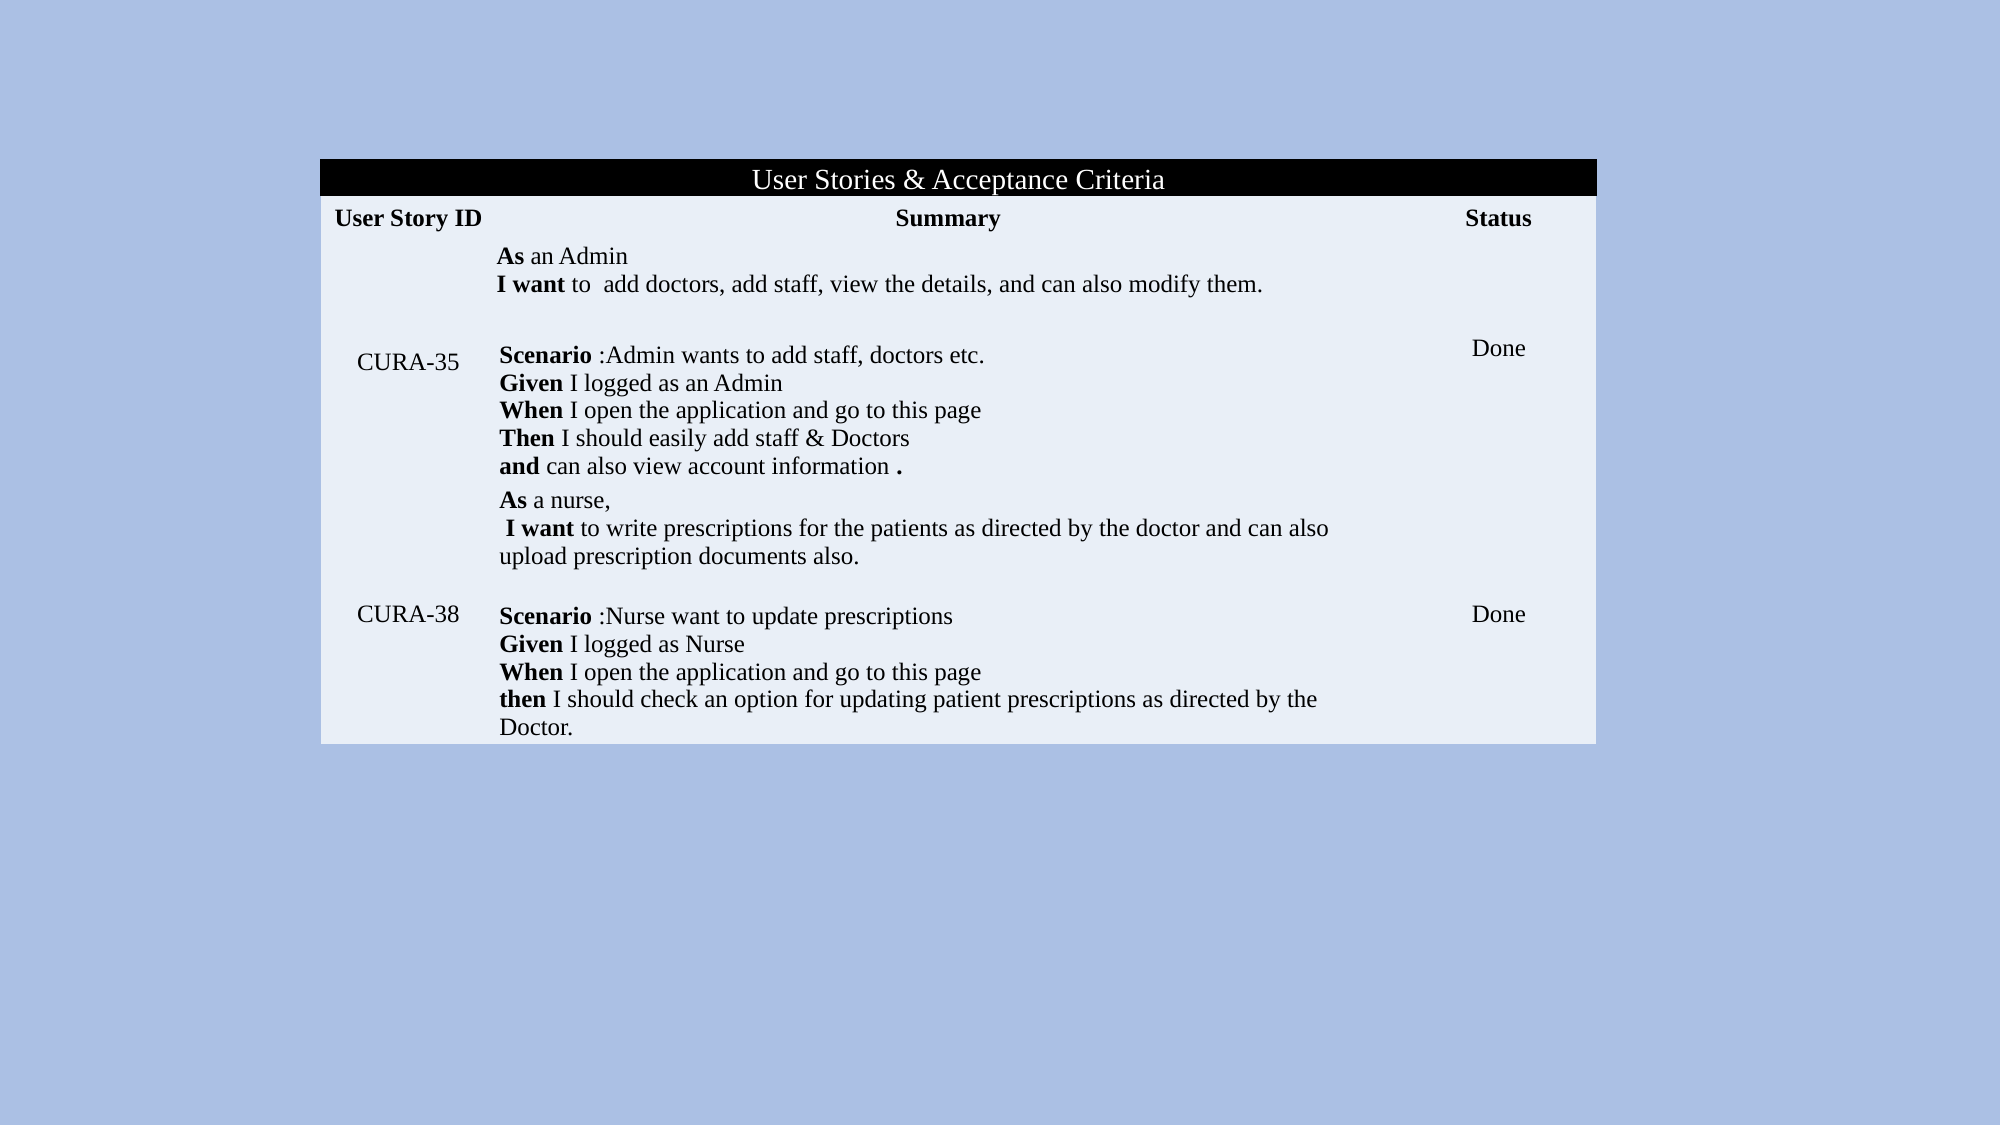

User Stories & Acceptance Criteria
| User Story ID | Summary | Status |
| --- | --- | --- |
| CURA-35 | As an Admin I want to add doctors, add staff, view the details, and can also modify them. | Done |
|  | Scenario :Admin wants to add staff, doctors etc. Given I logged as an Admin When I open the application and go to this page Then I should easily add staff & Doctors and can also view account information . |  |
| CURA-38 | As a nurse, I want to write prescriptions for the patients as directed by the doctor and can also upload prescription documents also. | Done |
|  | Scenario :Nurse want to update prescriptions Given I logged as Nurse When I open the application and go to this page then I should check an option for updating patient prescriptions as directed by the Doctor. |  |